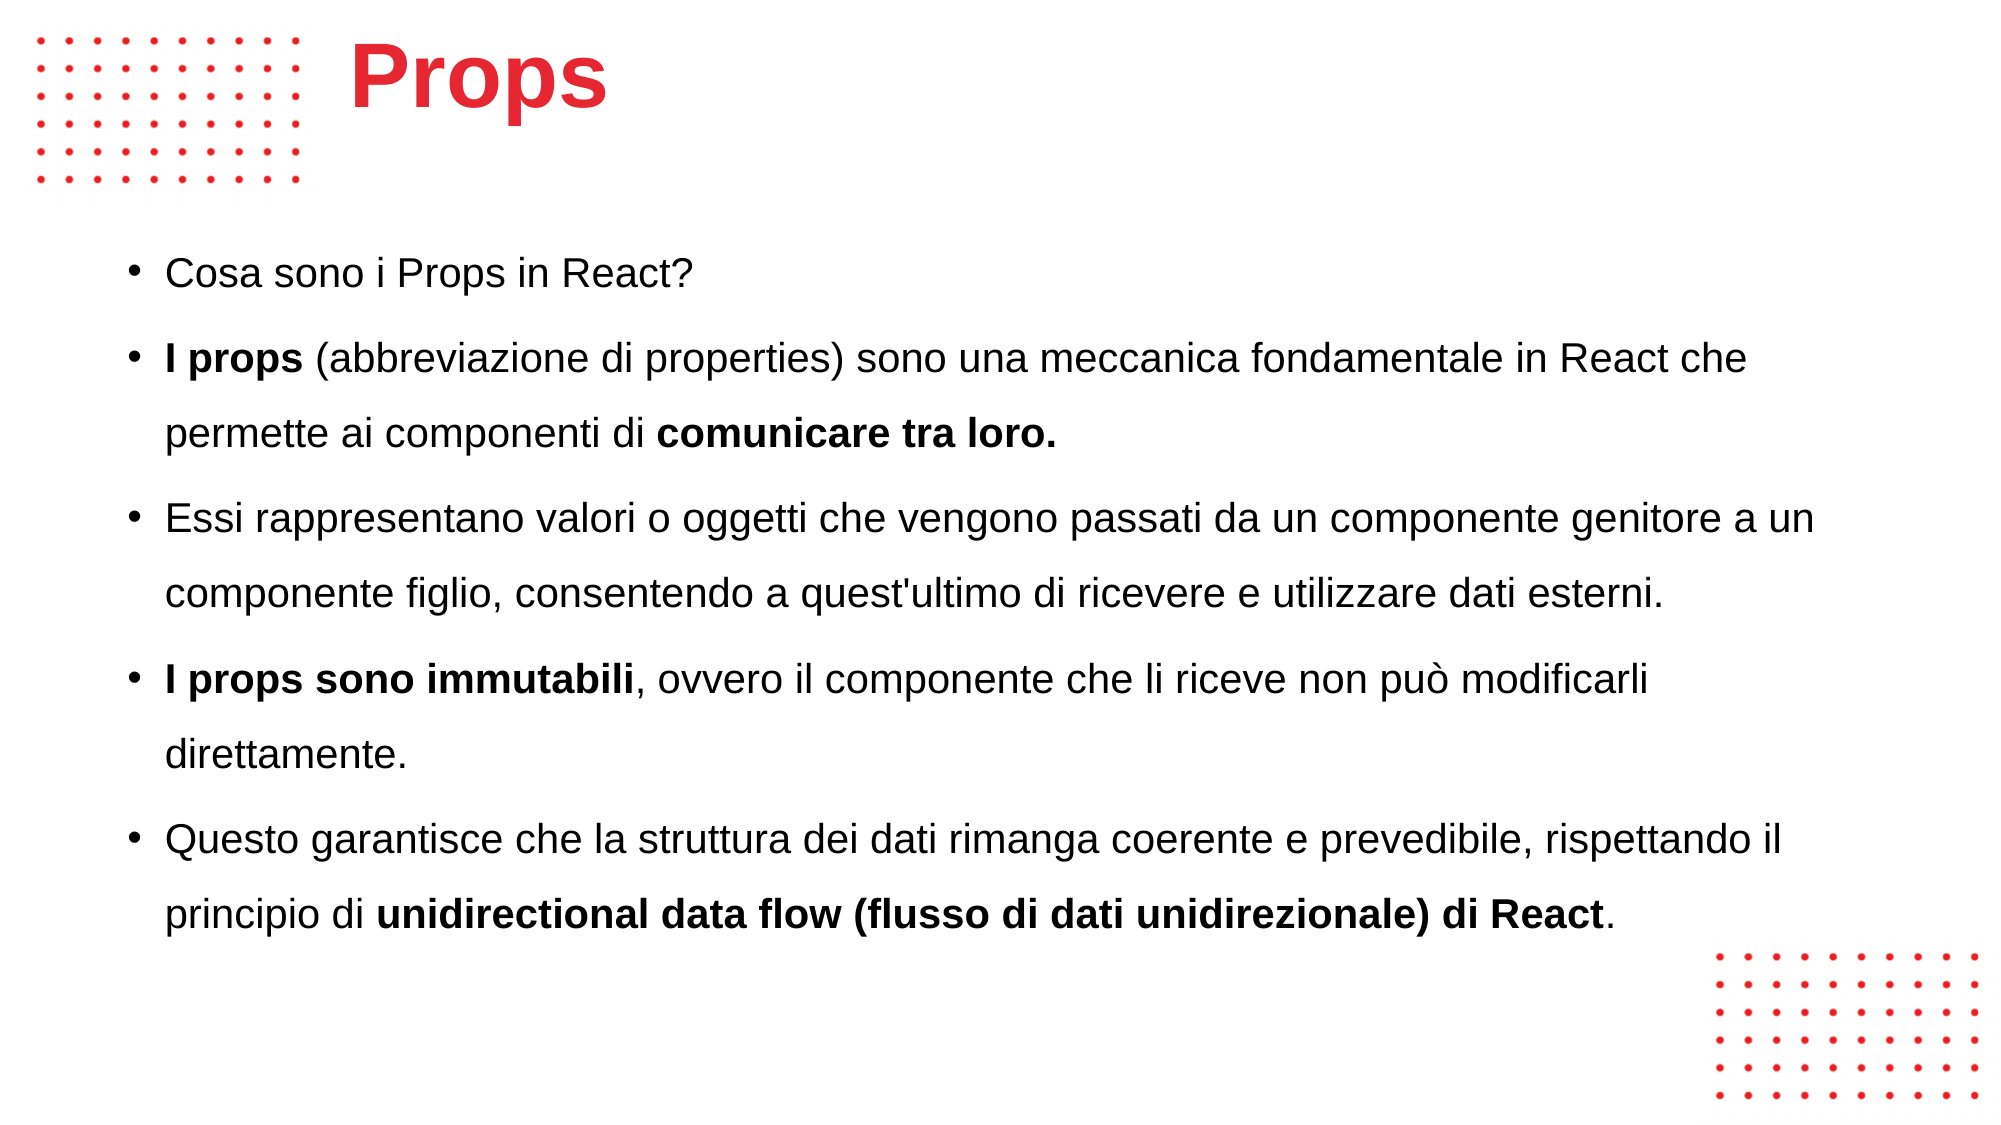

# Props
Cosa sono i Props in React?
I props (abbreviazione di properties) sono una meccanica fondamentale in React che permette ai componenti di comunicare tra loro.
Essi rappresentano valori o oggetti che vengono passati da un componente genitore a un componente figlio, consentendo a quest'ultimo di ricevere e utilizzare dati esterni.
I props sono immutabili, ovvero il componente che li riceve non può modificarli direttamente.
Questo garantisce che la struttura dei dati rimanga coerente e prevedibile, rispettando il principio di unidirectional data flow (flusso di dati unidirezionale) di React.